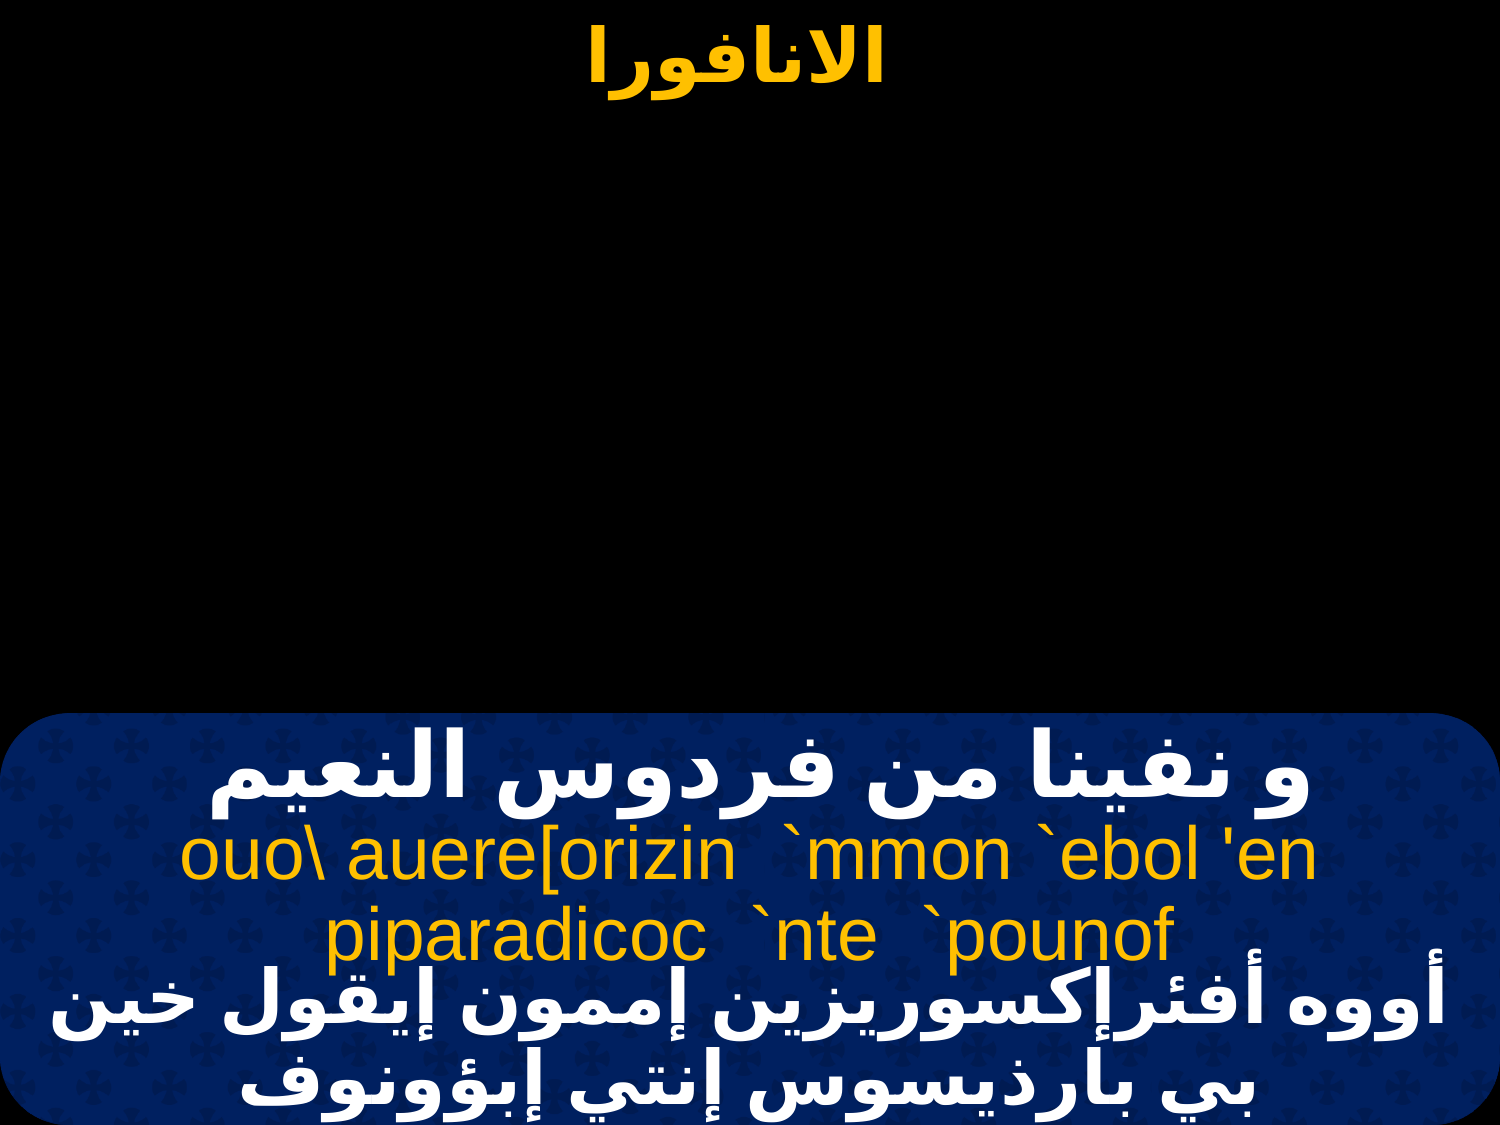

# و نفينا من فردوس النعيم
ouo\ auere[orizin  `mmon `ebol 'en piparadicoc  `nte  `pounof
أووه أفئرإكسوريزين إممون إيقول خين بي بارذيسوس إنتي إبؤونوف